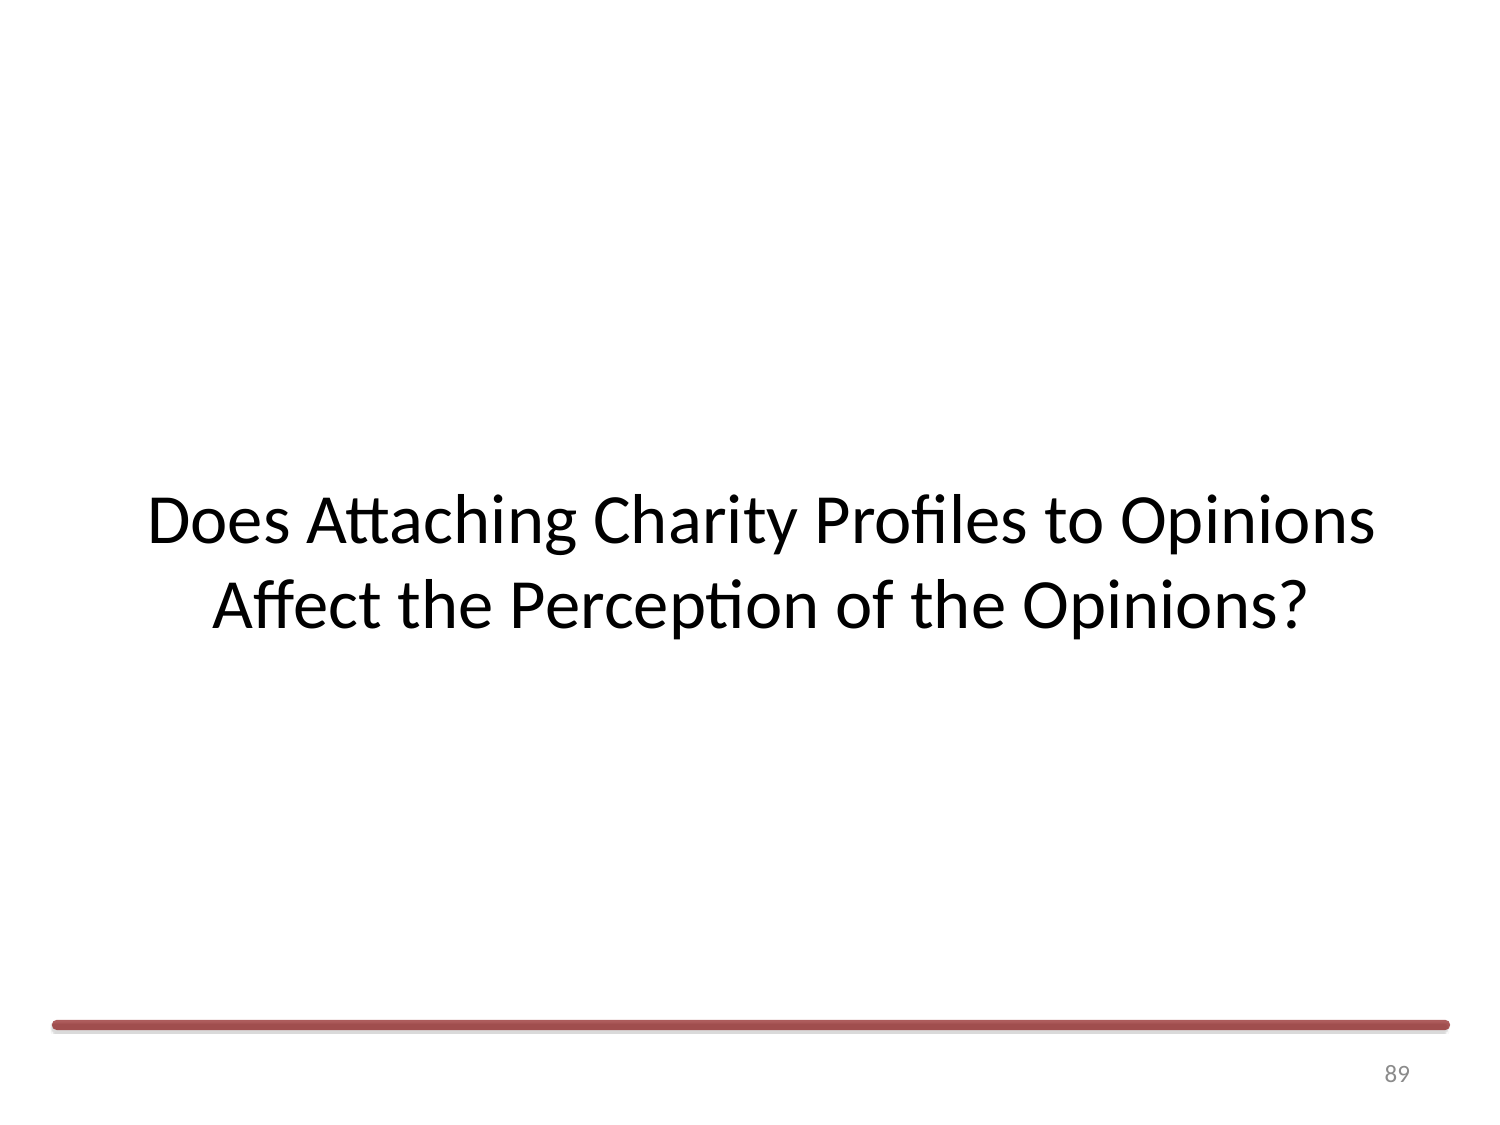

# Does Attaching Charity Profiles to Opinions Affect the Perception of the Opinions?

89